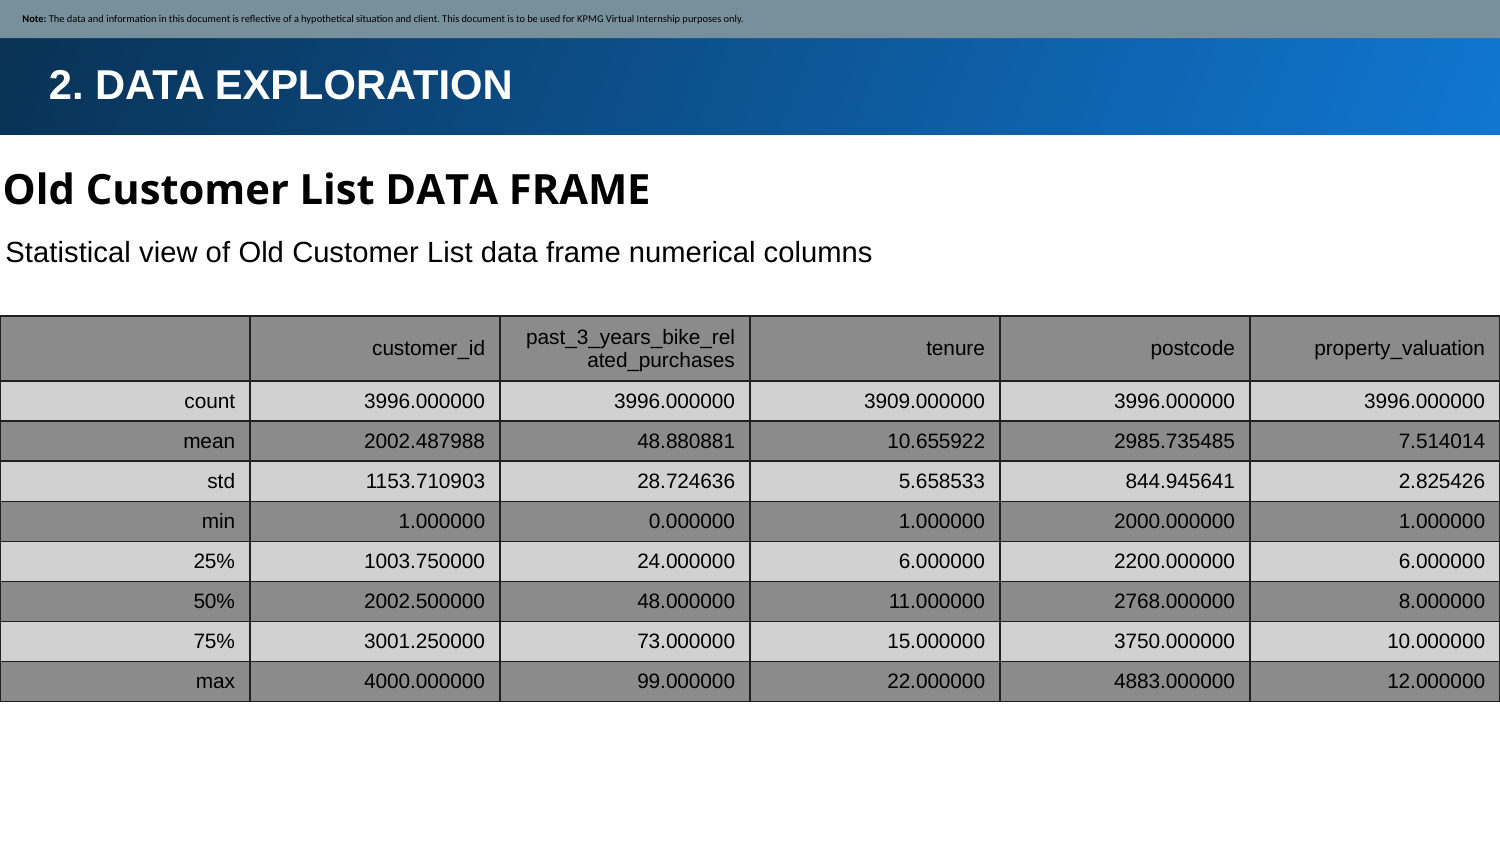

Note: The data and information in this document is reflective of a hypothetical situation and client. This document is to be used for KPMG Virtual Internship purposes only.
2. DATA EXPLORATION
Old Customer List DATA FRAME
Statistical view of Old Customer List data frame numerical columns
|  | customer\_id | past\_3\_years\_bike\_related\_purchases | tenure | postcode | property\_valuation |
| --- | --- | --- | --- | --- | --- |
| count | 3996.000000 | 3996.000000 | 3909.000000 | 3996.000000 | 3996.000000 |
| mean | 2002.487988 | 48.880881 | 10.655922 | 2985.735485 | 7.514014 |
| std | 1153.710903 | 28.724636 | 5.658533 | 844.945641 | 2.825426 |
| min | 1.000000 | 0.000000 | 1.000000 | 2000.000000 | 1.000000 |
| 25% | 1003.750000 | 24.000000 | 6.000000 | 2200.000000 | 6.000000 |
| 50% | 2002.500000 | 48.000000 | 11.000000 | 2768.000000 | 8.000000 |
| 75% | 3001.250000 | 73.000000 | 15.000000 | 3750.000000 | 10.000000 |
| max | 4000.000000 | 99.000000 | 22.000000 | 4883.000000 | 12.000000 |